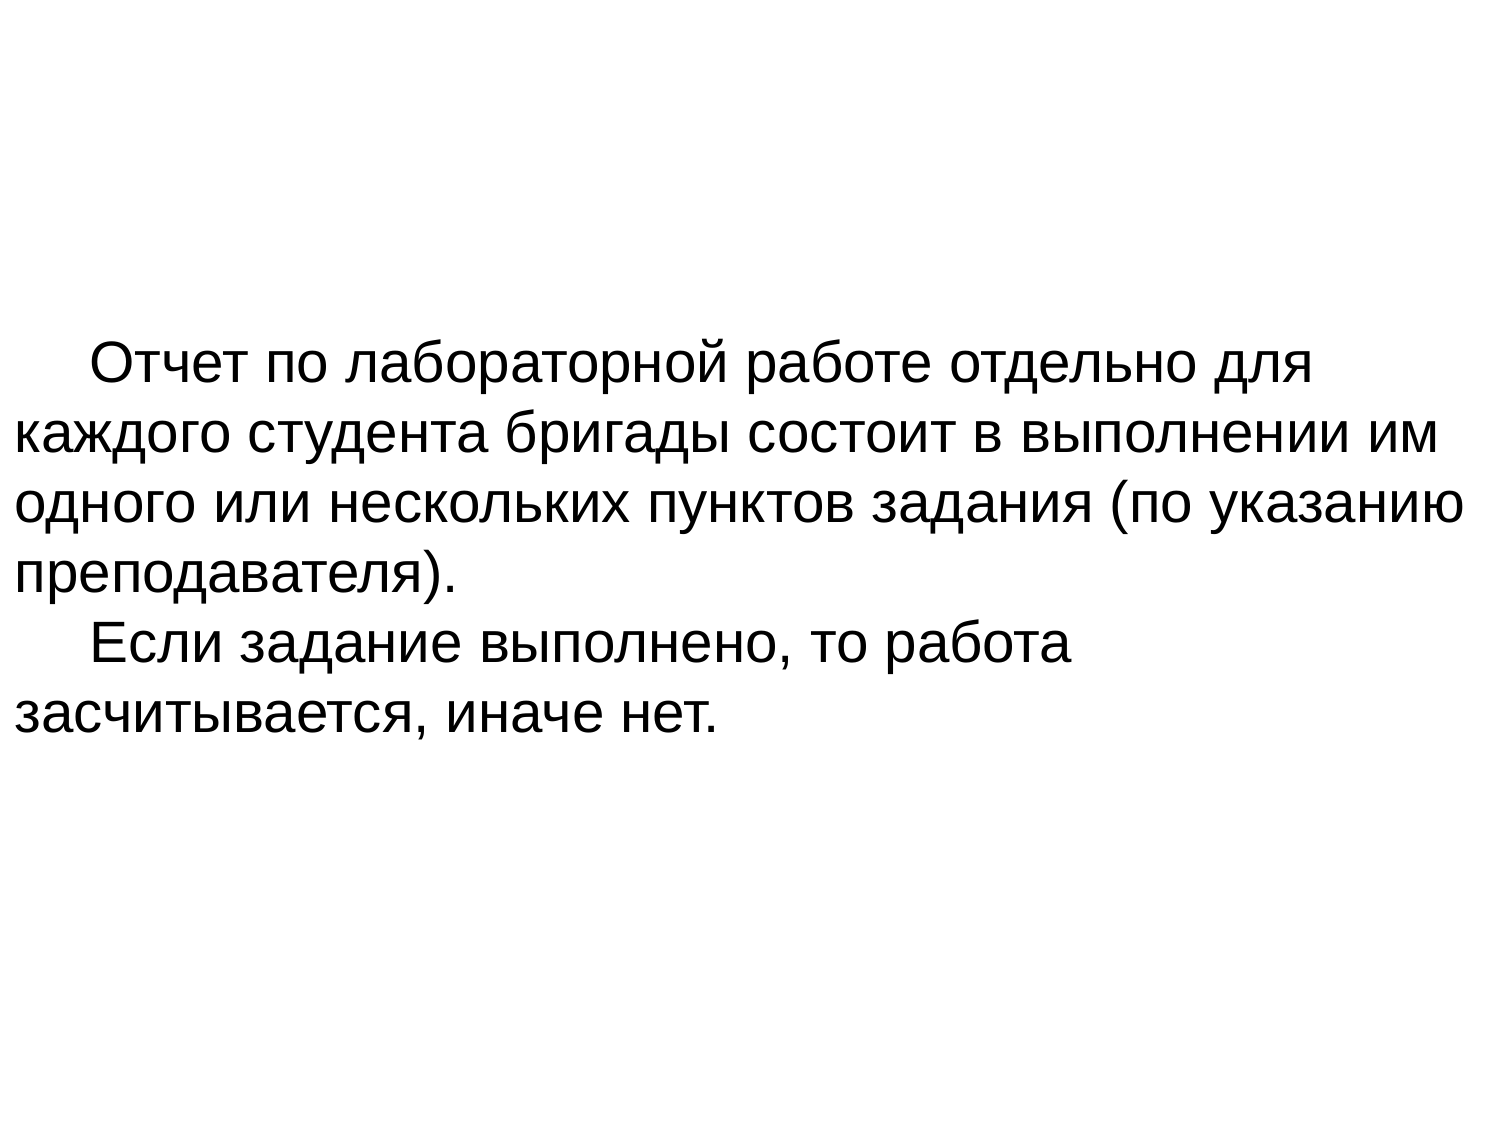

Отчет по лабораторной работе отдельно для каждого студента бригады состоит в выполнении им одного или нескольких пунктов задания (по указанию преподавателя).
Если задание выполнено, то работа засчитывается, иначе нет.